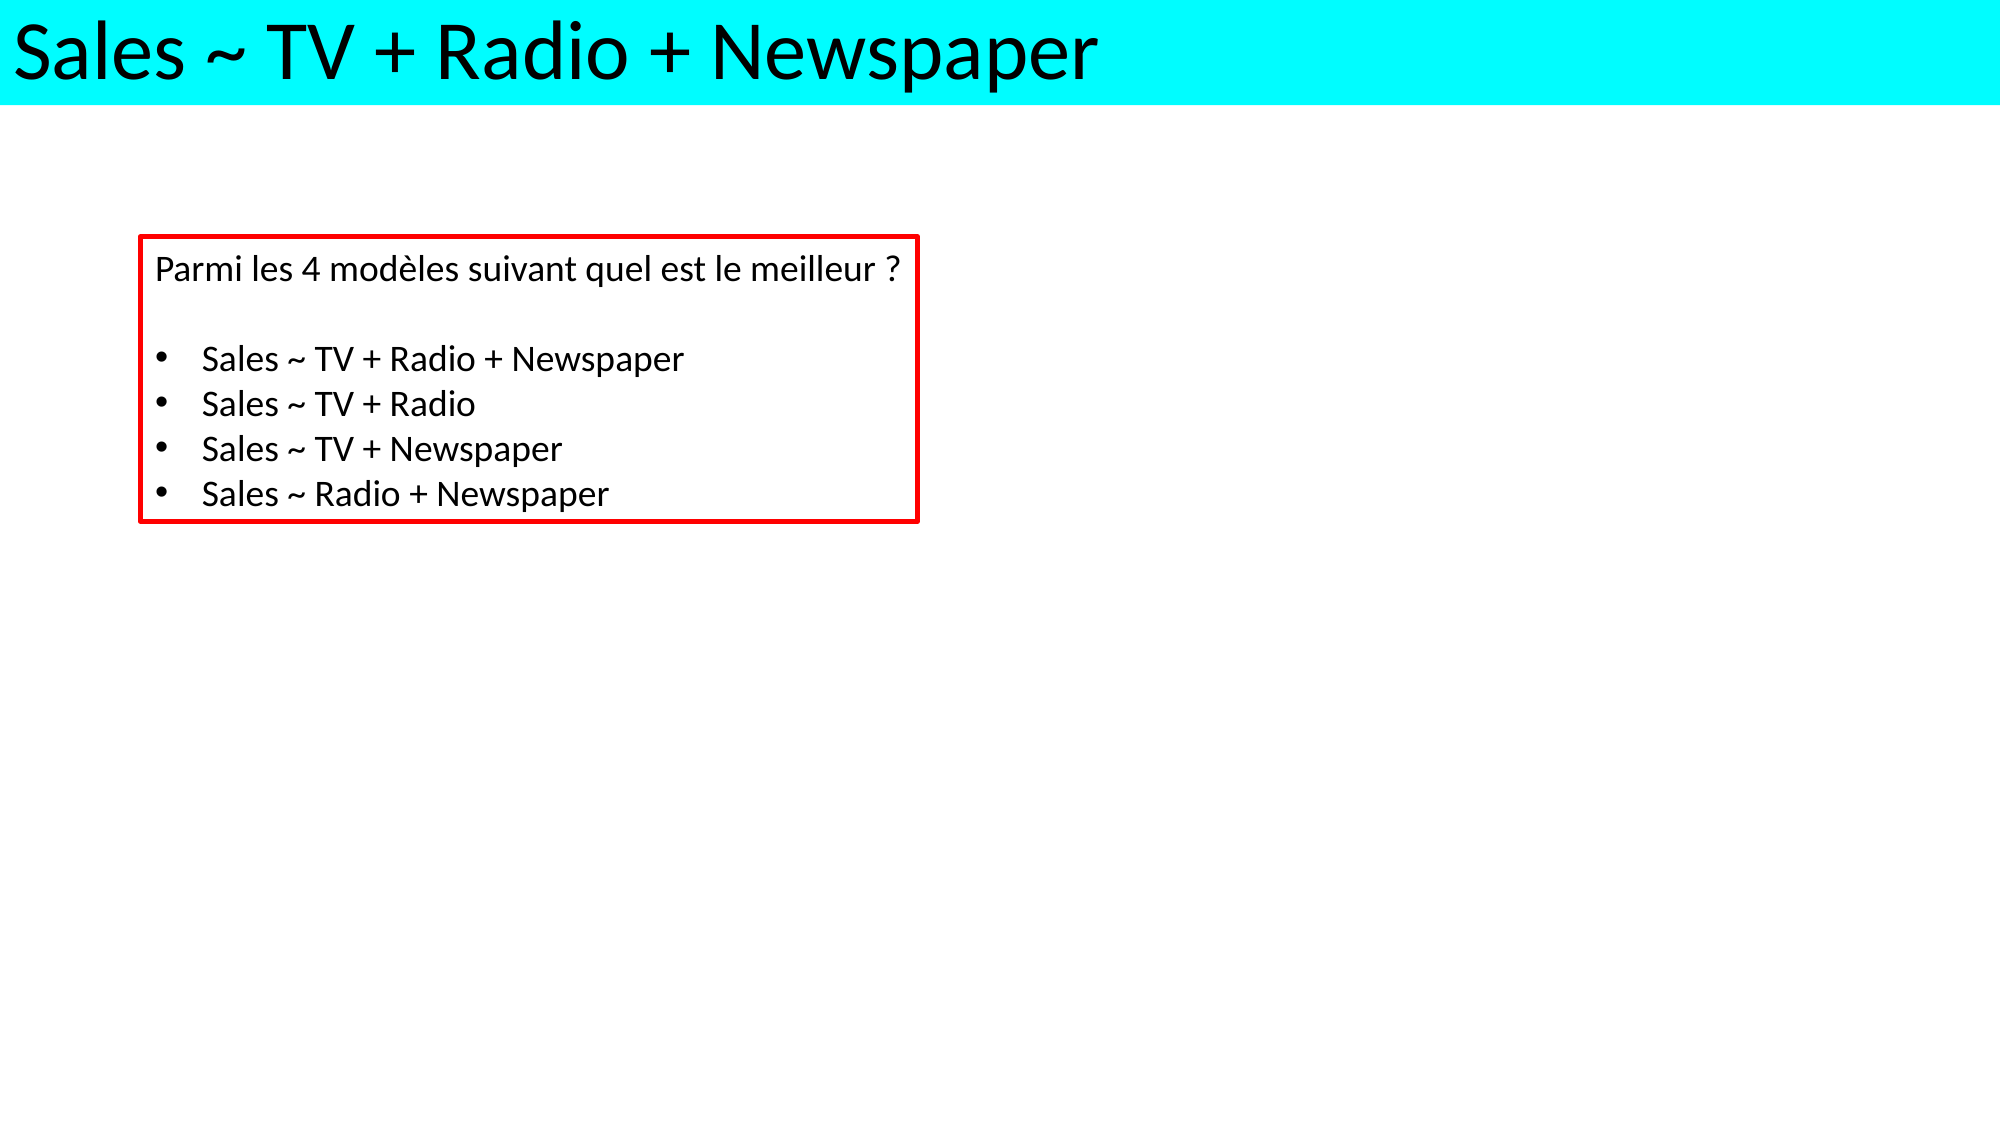

Sales ~ TV + Radio + Newspaper
Parmi les 4 modèles suivant quel est le meilleur ?

Sales ~ TV + Radio + Newspaper
Sales ~ TV + Radio
Sales ~ TV + Newspaper
Sales ~ Radio + Newspaper